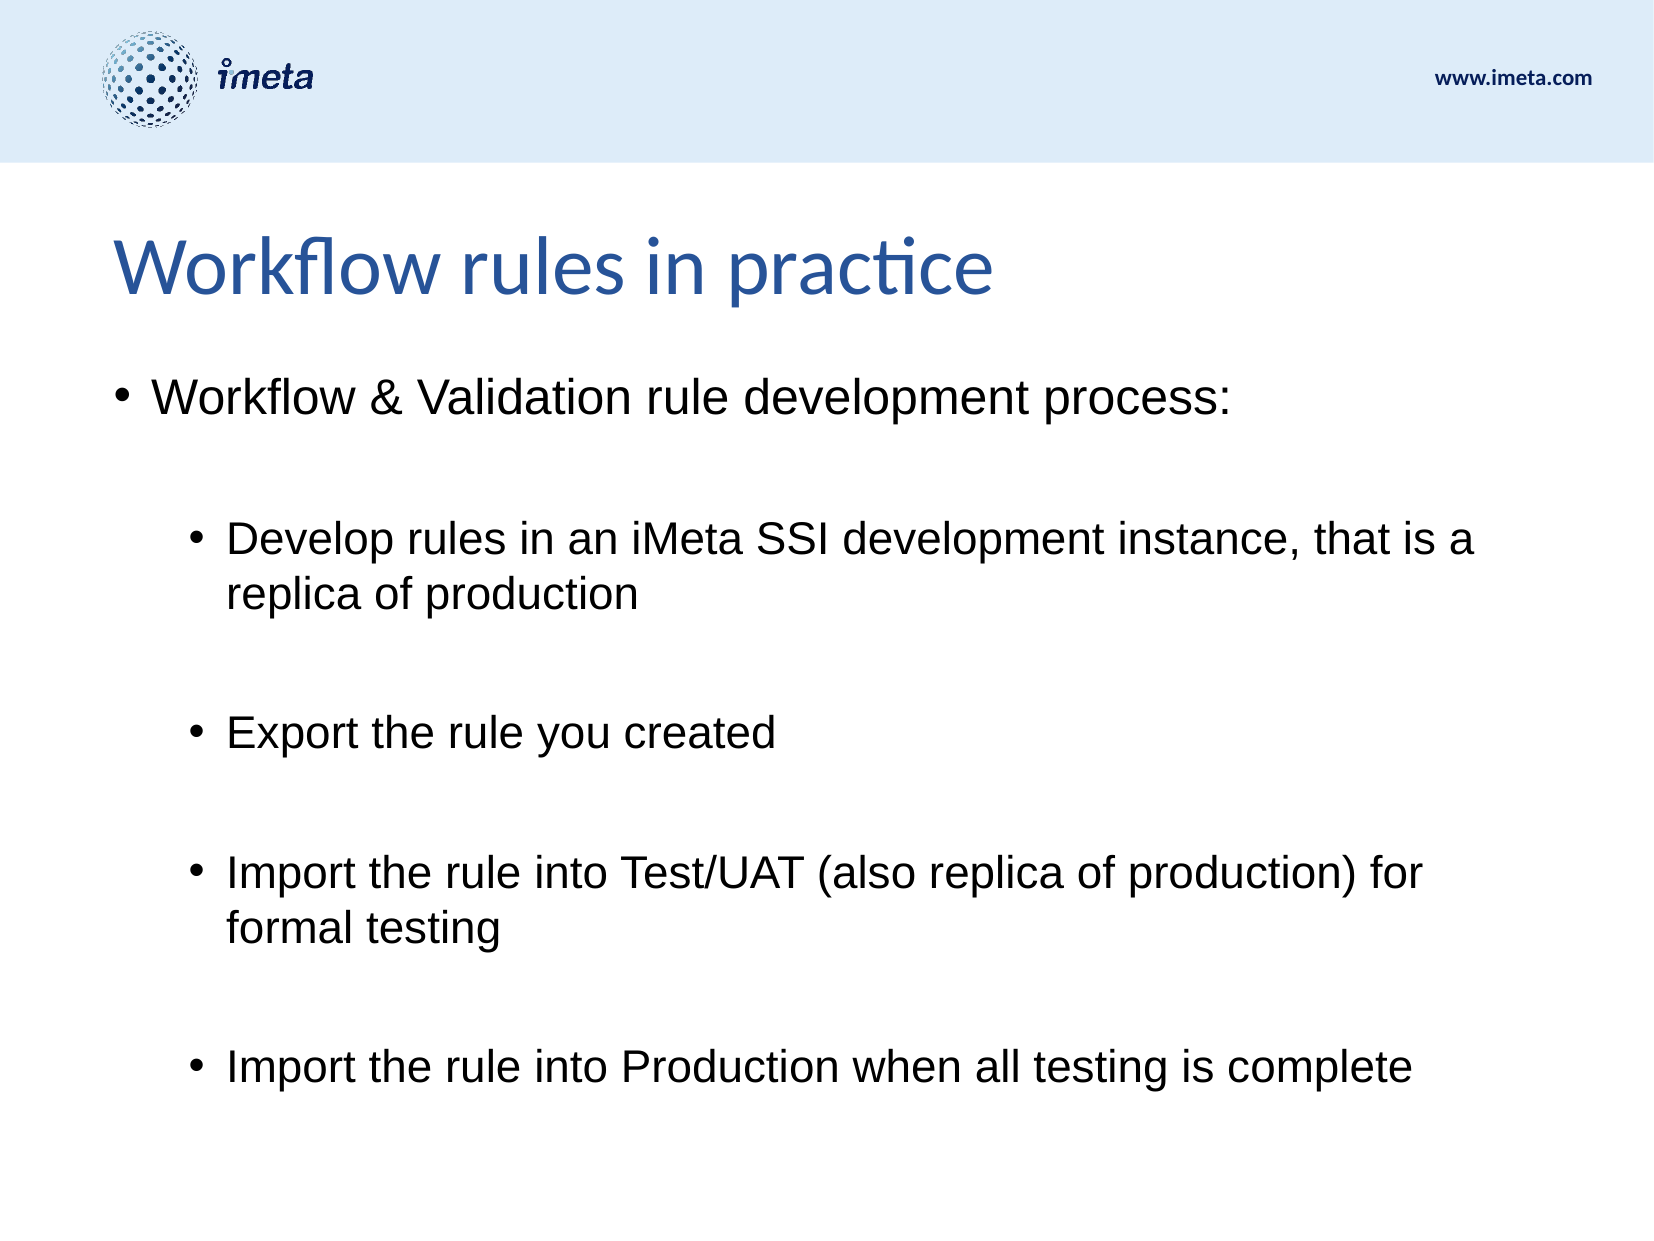

# Workflow rules in practice
Workflow & Validation rule development process:

Develop rules in an iMeta SSI development instance, that is a replica of production

Export the rule you created

Import the rule into Test/UAT (also replica of production) for formal testing

Import the rule into Production when all testing is complete